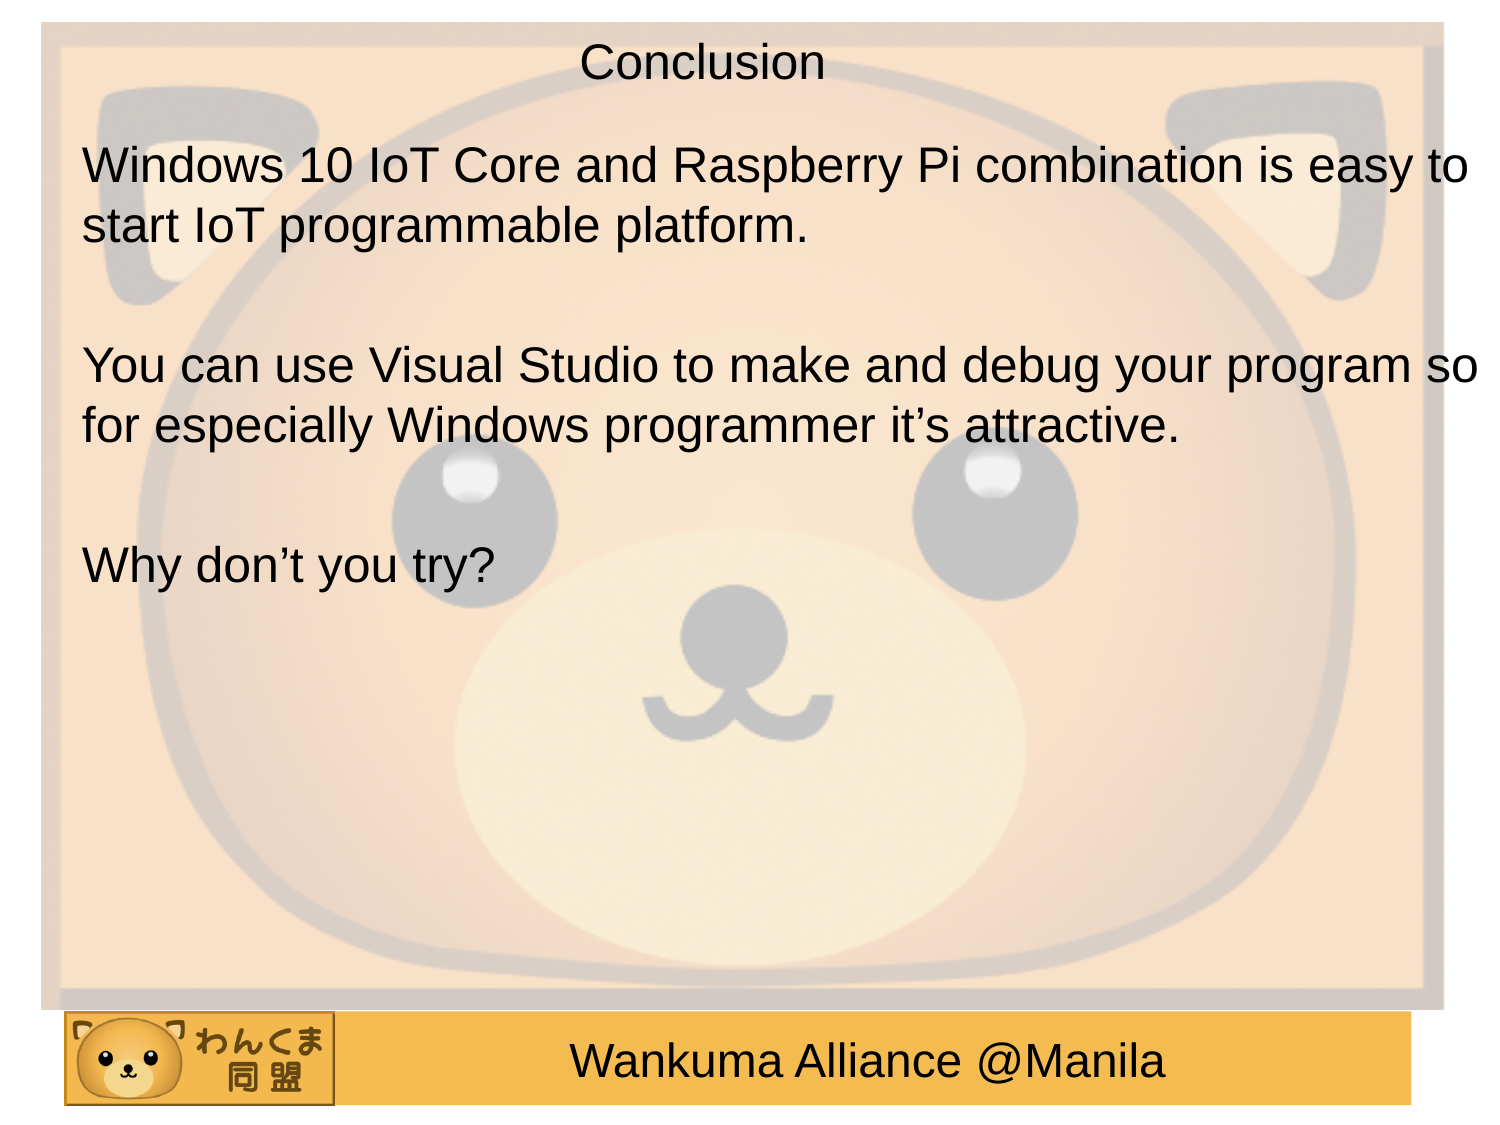

Conclusion
Windows 10 IoT Core and Raspberry Pi combination is easy to start IoT programmable platform.

You can use Visual Studio to make and debug your program so for especially Windows programmer it’s attractive.

Why don’t you try?